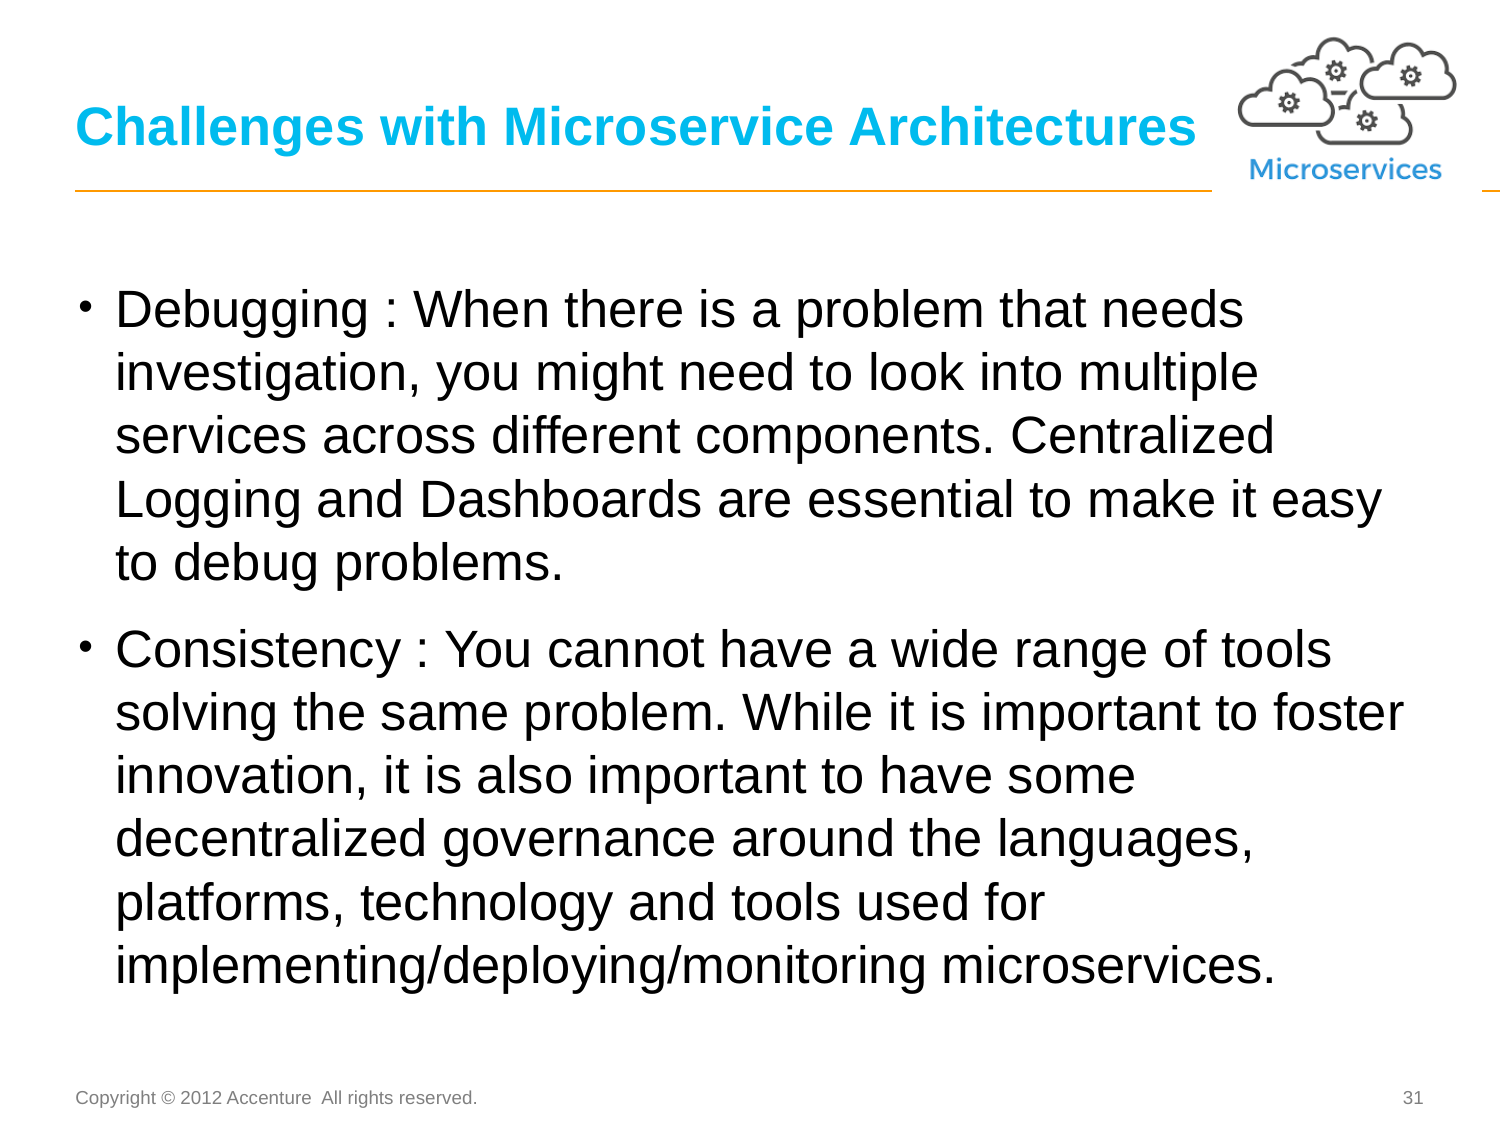

# Challenges with Microservice Architectures
Debugging : When there is a problem that needs investigation, you might need to look into multiple services across different components. Centralized Logging and Dashboards are essential to make it easy to debug problems.
Consistency : You cannot have a wide range of tools solving the same problem. While it is important to foster innovation, it is also important to have some decentralized governance around the languages, platforms, technology and tools used for implementing/deploying/monitoring microservices.